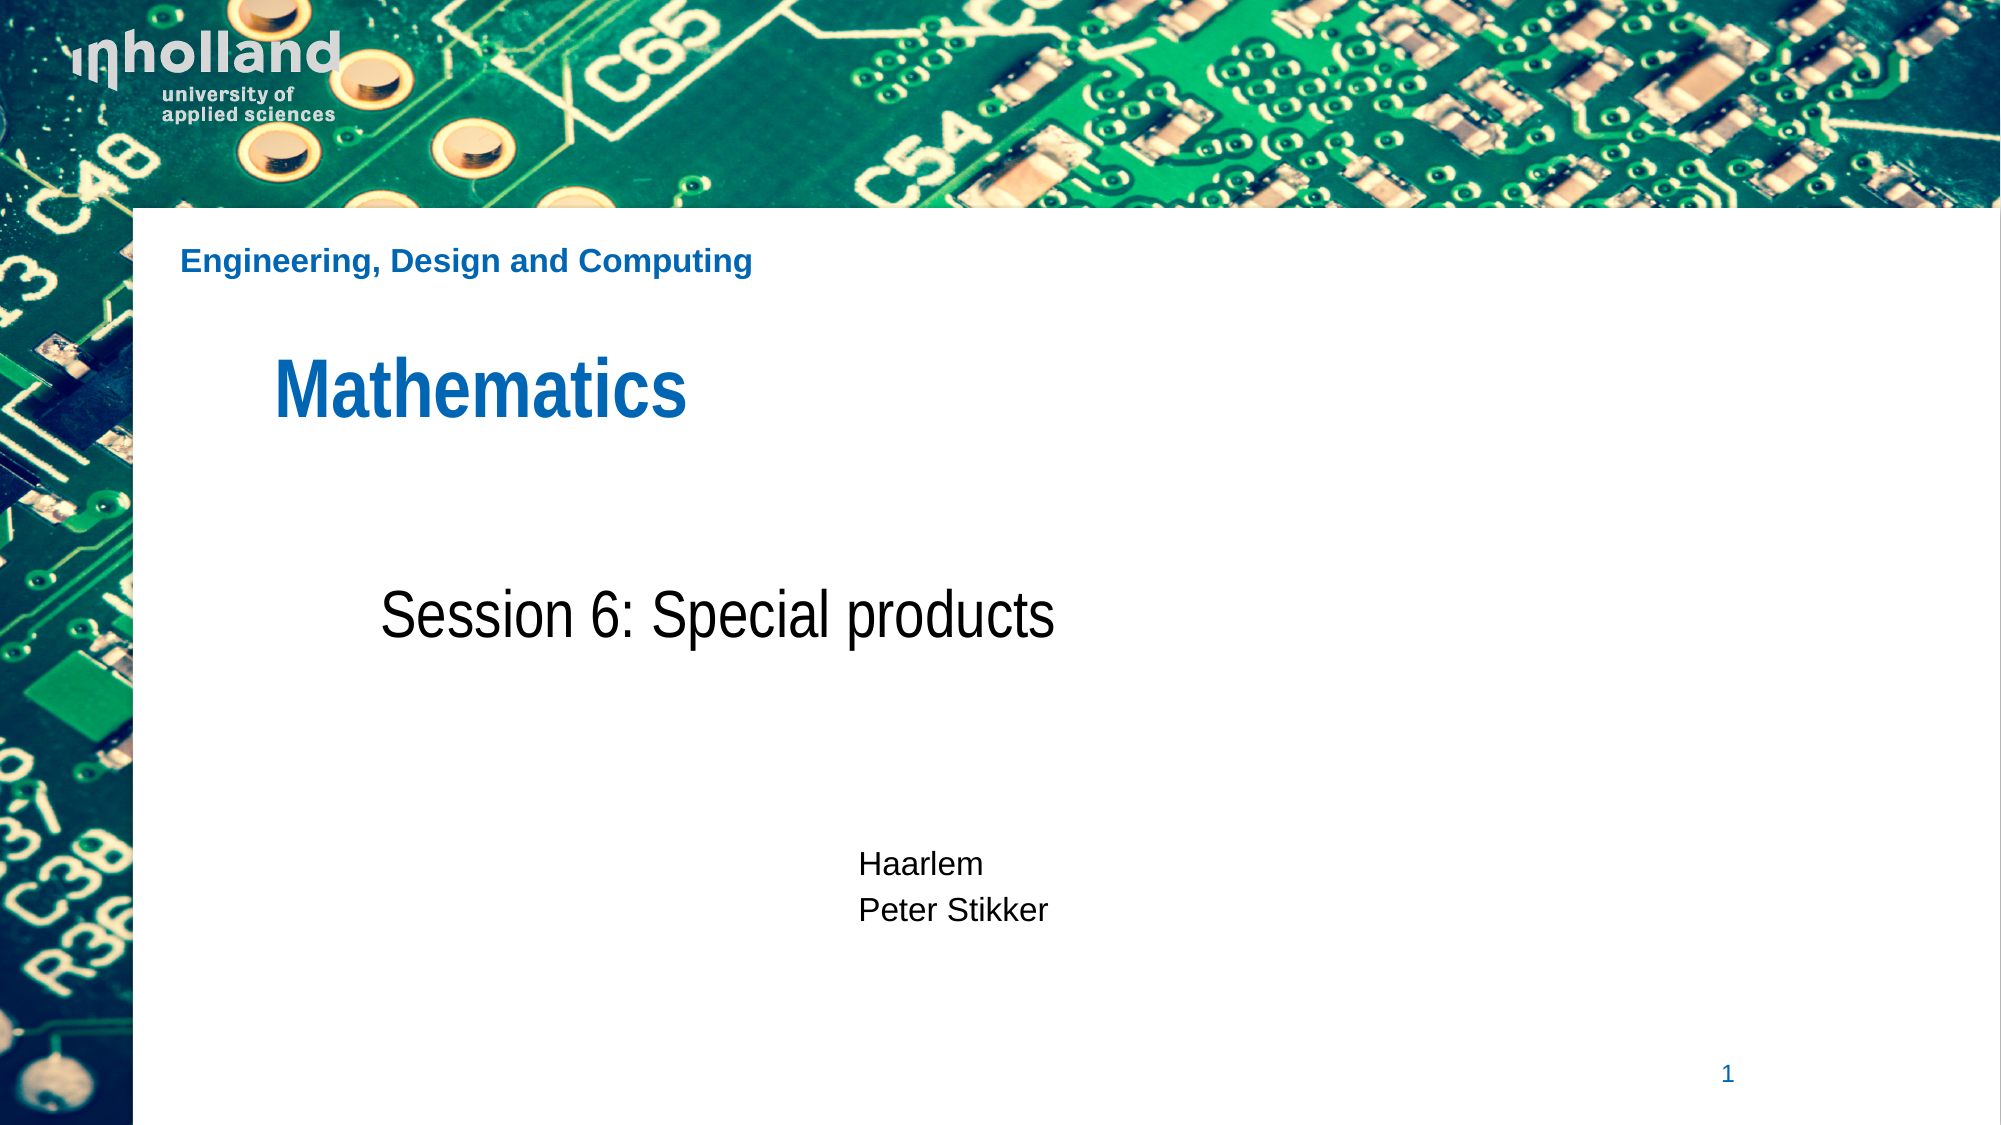

# Mathematics
Session 6: Special products
Haarlem
Peter Stikker
1